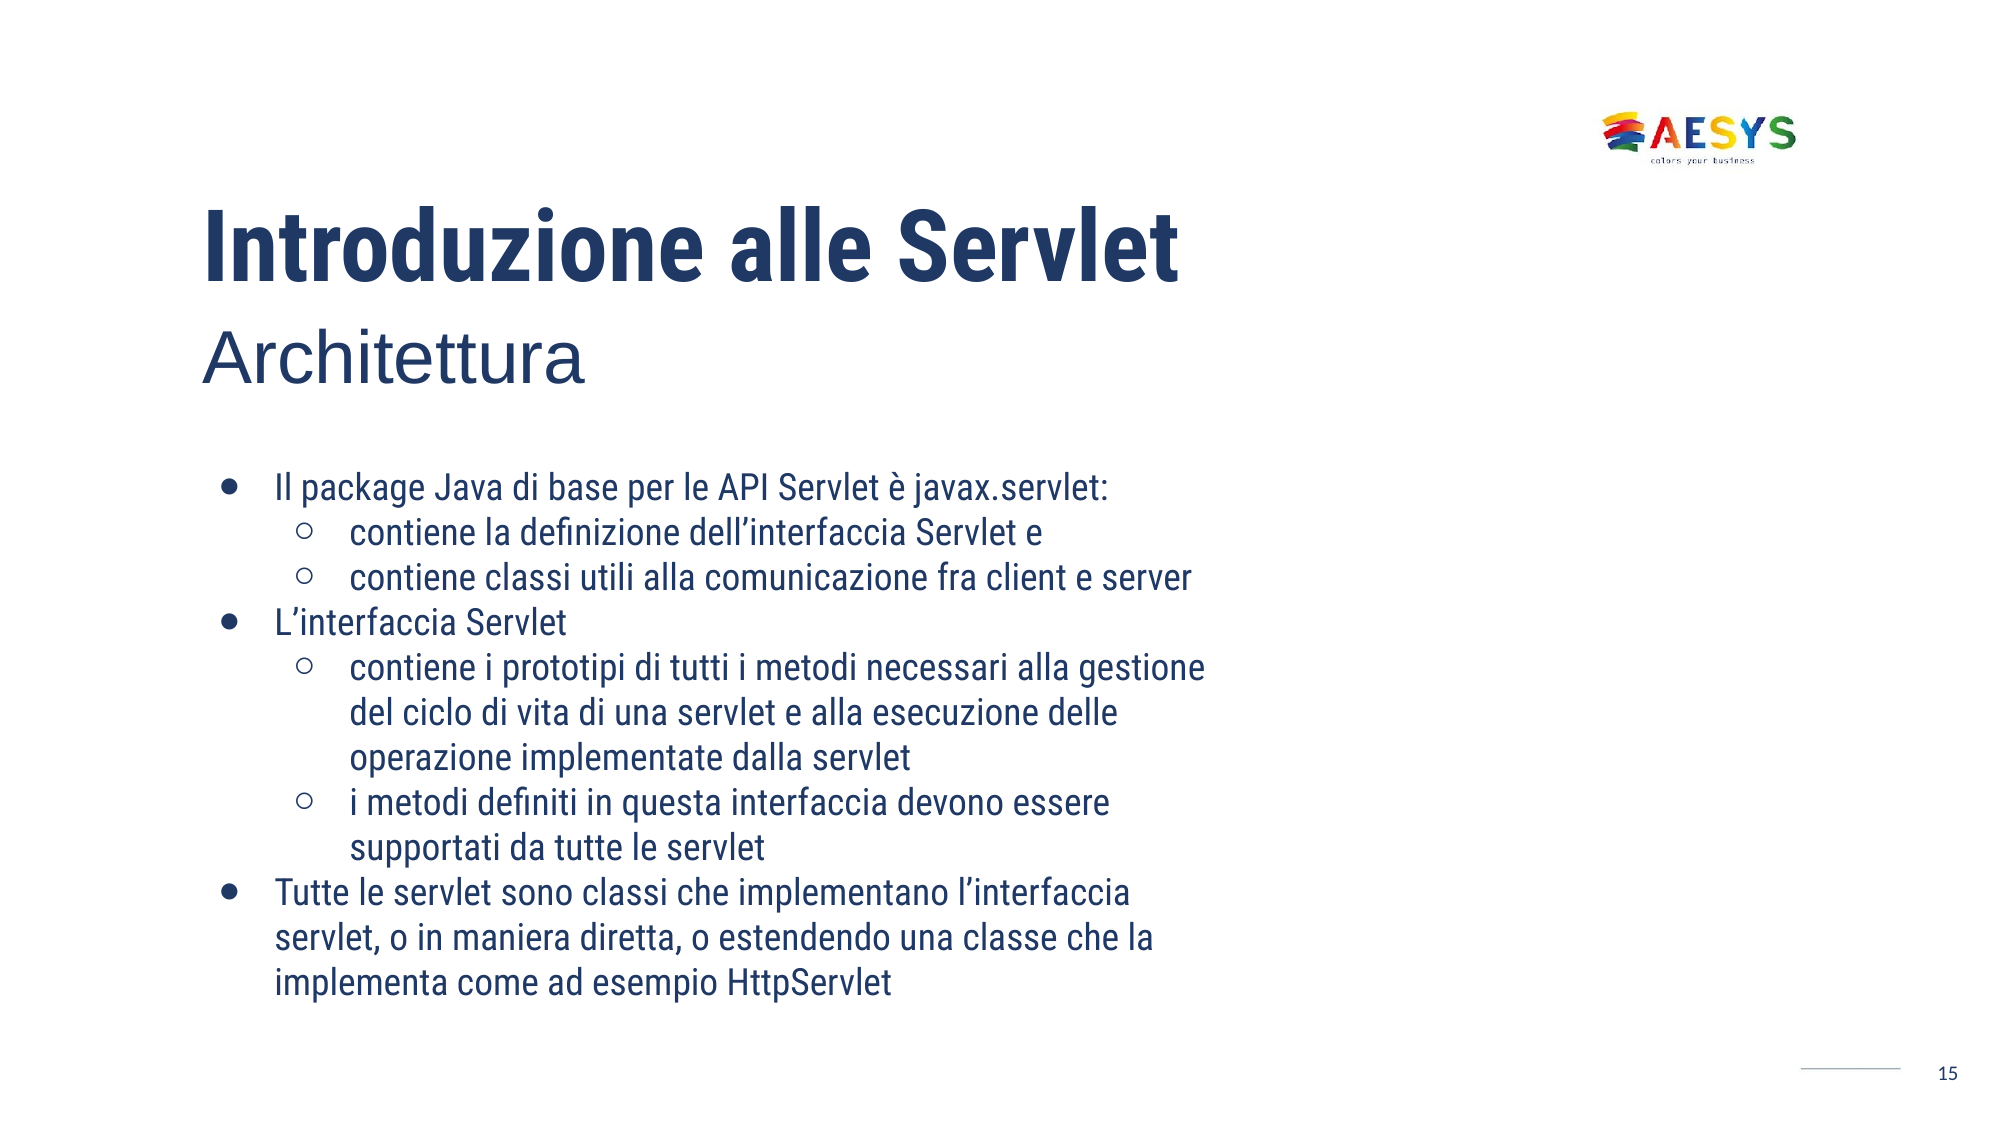

# Introduzione alle Servlet Architettura
Il package Java di base per le API Servlet è javax.servlet:
contiene la definizione dell’interfaccia Servlet e
contiene classi utili alla comunicazione fra client e server
L’interfaccia Servlet
contiene i prototipi di tutti i metodi necessari alla gestione del ciclo di vita di una servlet e alla esecuzione delle operazione implementate dalla servlet
i metodi definiti in questa interfaccia devono essere supportati da tutte le servlet
Tutte le servlet sono classi che implementano l’interfaccia servlet, o in maniera diretta, o estendendo una classe che la implementa come ad esempio HttpServlet
15